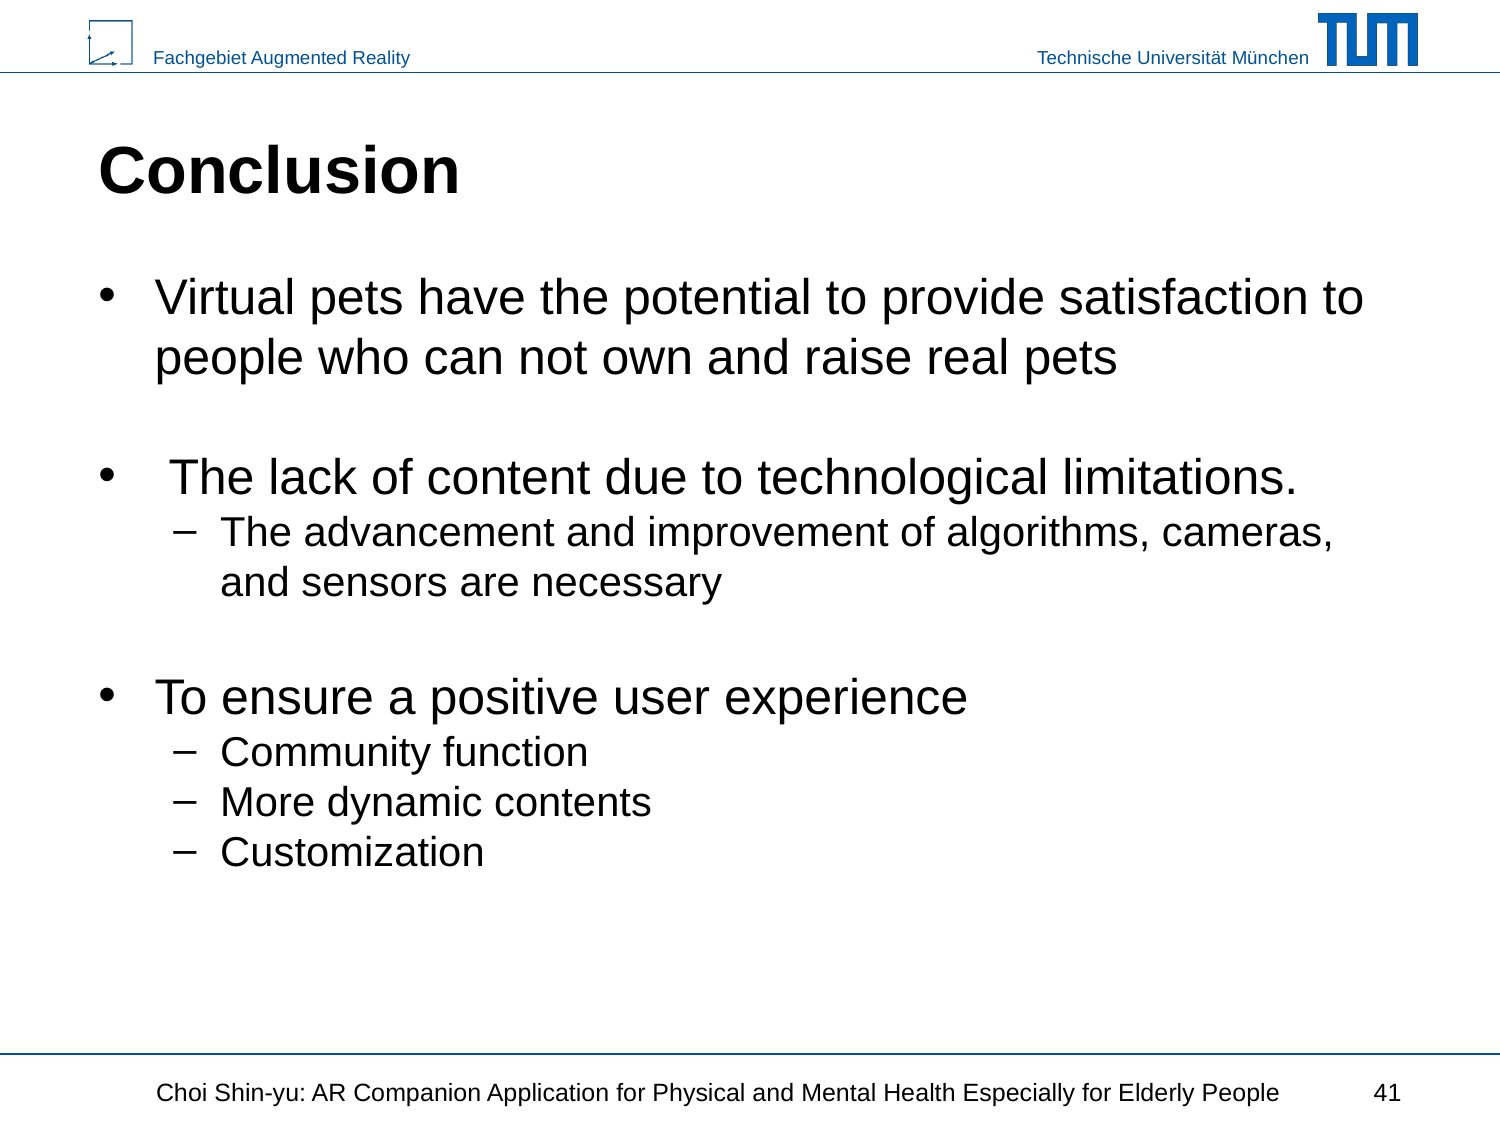

# Conclusion
Virtual pets have the potential to provide satisfaction to people who can not own and raise real pets

 The lack of content due to technological limitations.
The advancement and improvement of algorithms, cameras, and sensors are necessary

To ensure a positive user experience
Community function
More dynamic contents
Customization
Choi Shin-yu: AR Companion Application for Physical and Mental Health Especially for Elderly People
41